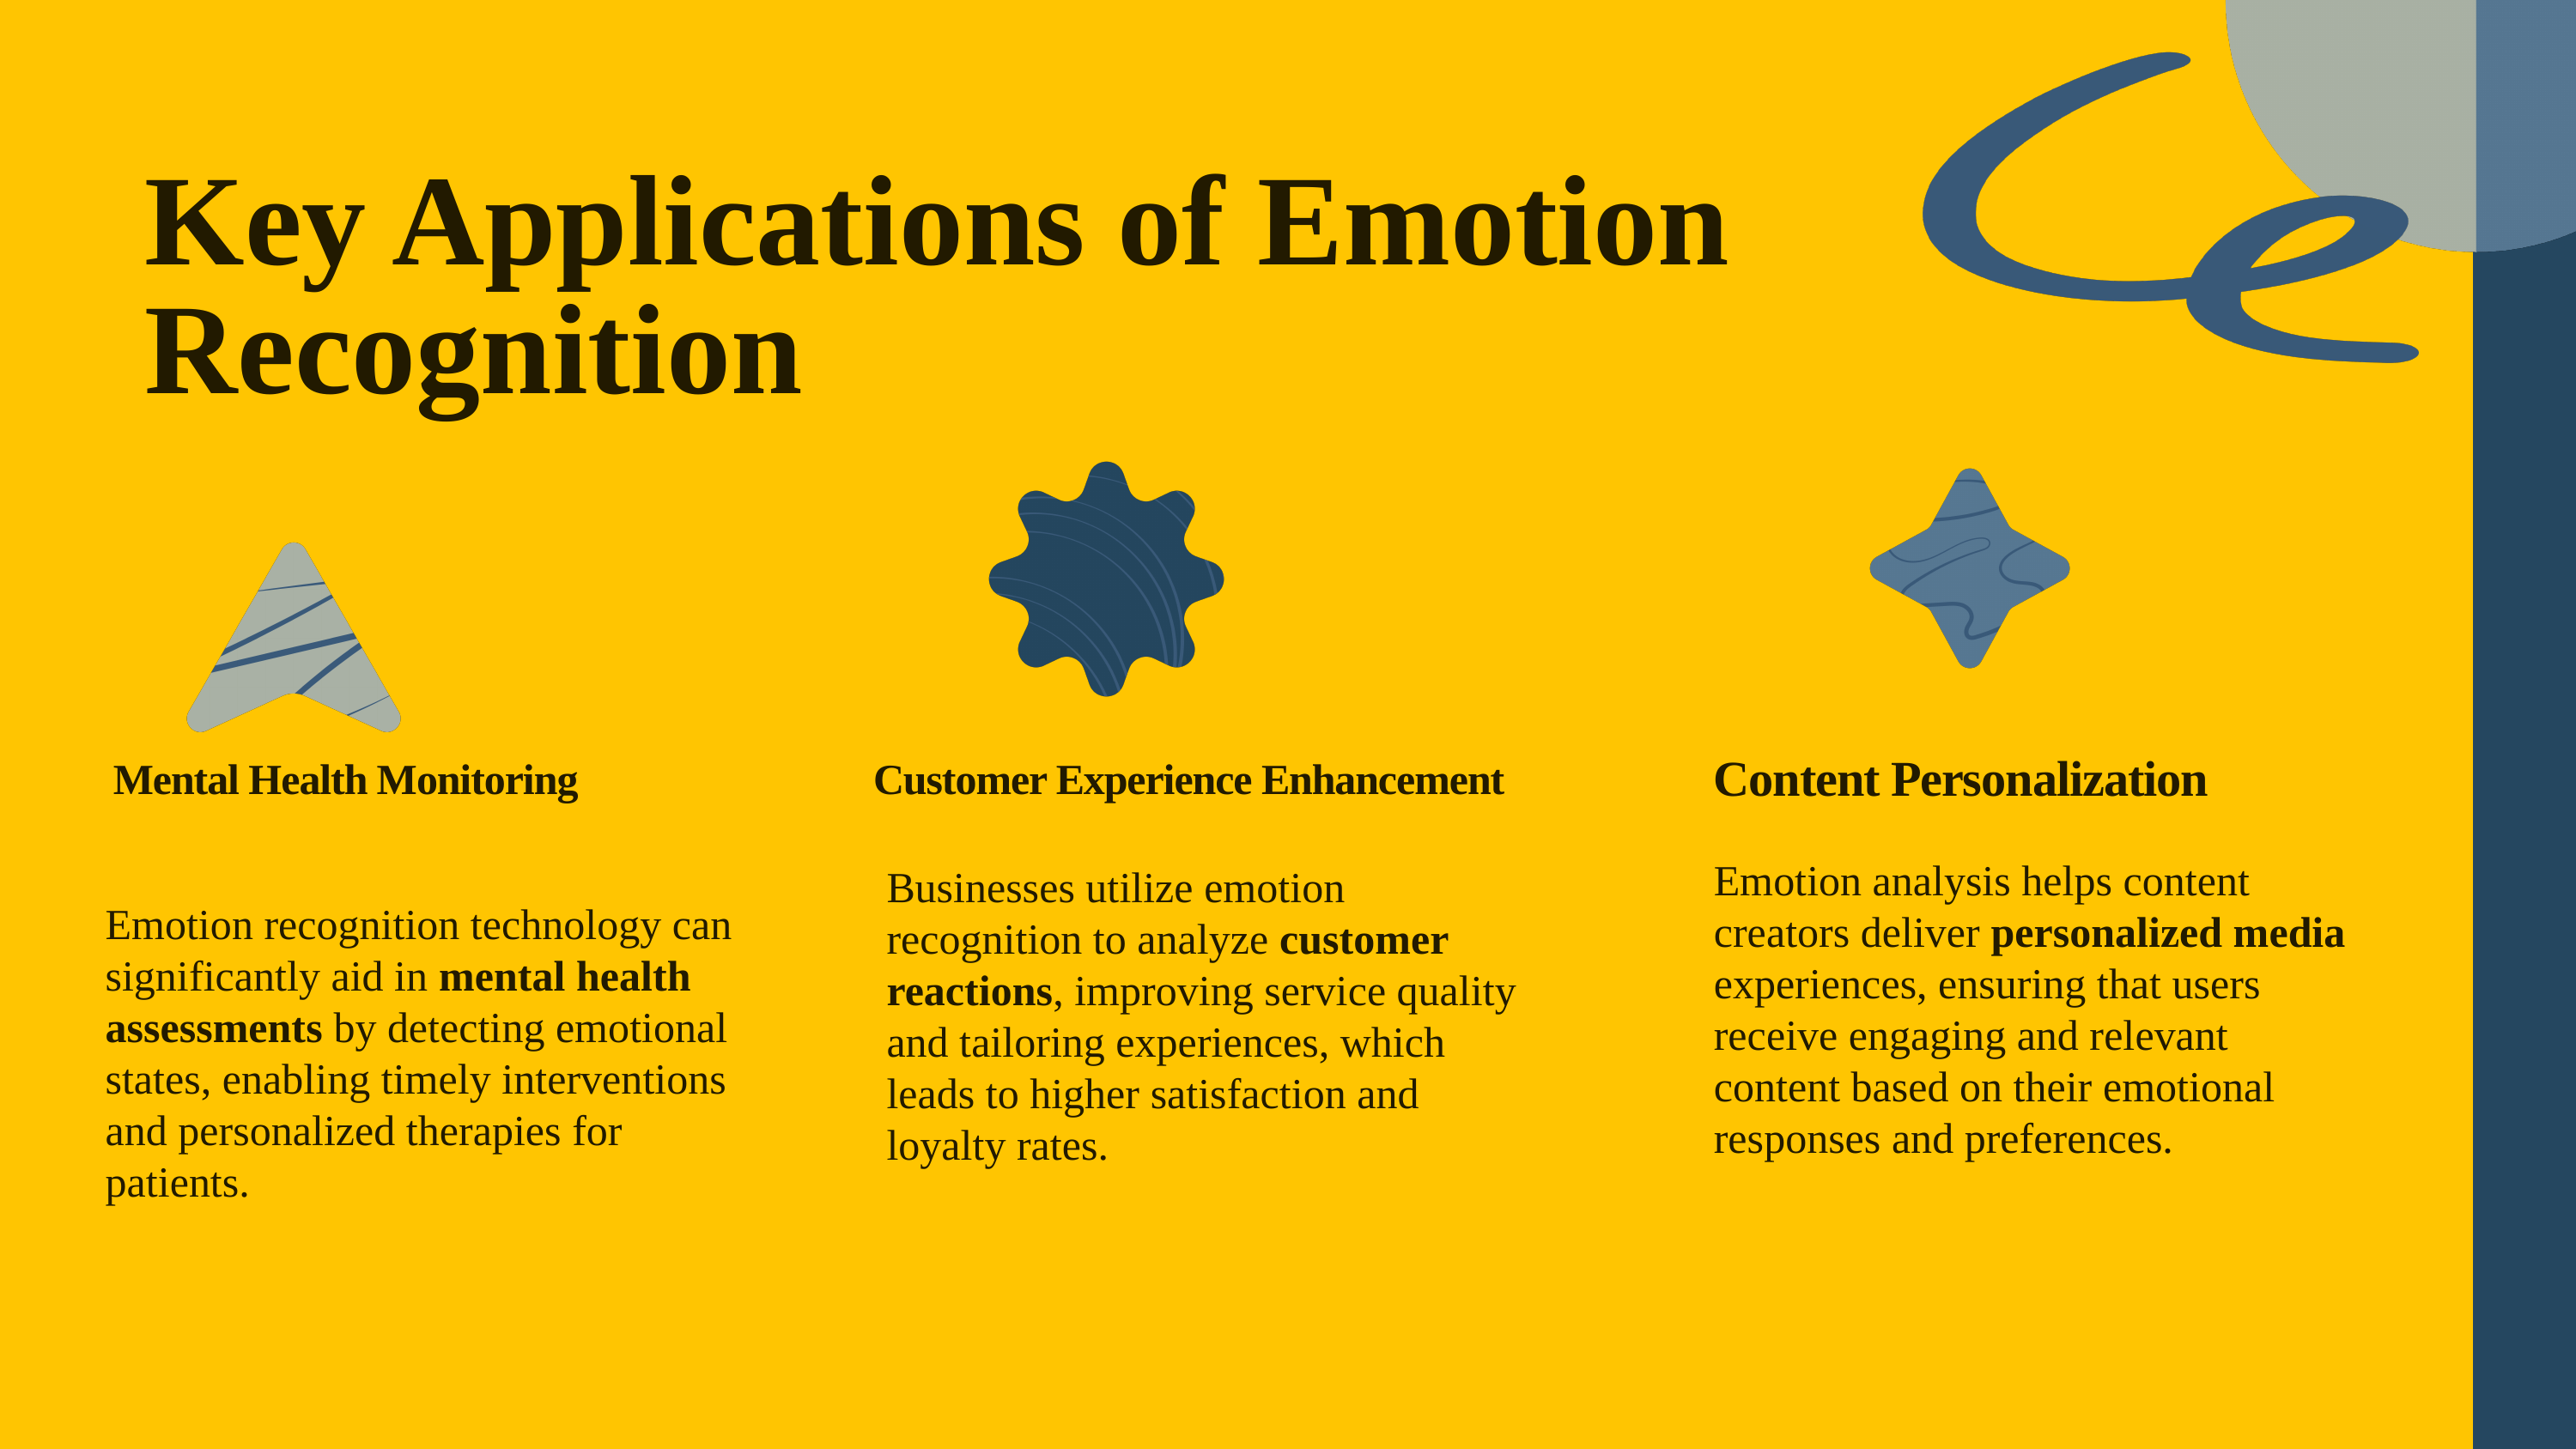

Key Applications of Emotion Recognition

Customer Experience Enhancement
Businesses utilize emotion recognition to analyze customer reactions, improving service quality and tailoring experiences, which leads to higher satisfaction and loyalty rates.
Mental Health Monitoring
Emotion recognition technology can significantly aid in mental health assessments by detecting emotional states, enabling timely interventions and personalized therapies for patients.
Content Personalization
Emotion analysis helps content creators deliver personalized media experiences, ensuring that users receive engaging and relevant content based on their emotional responses and preferences.